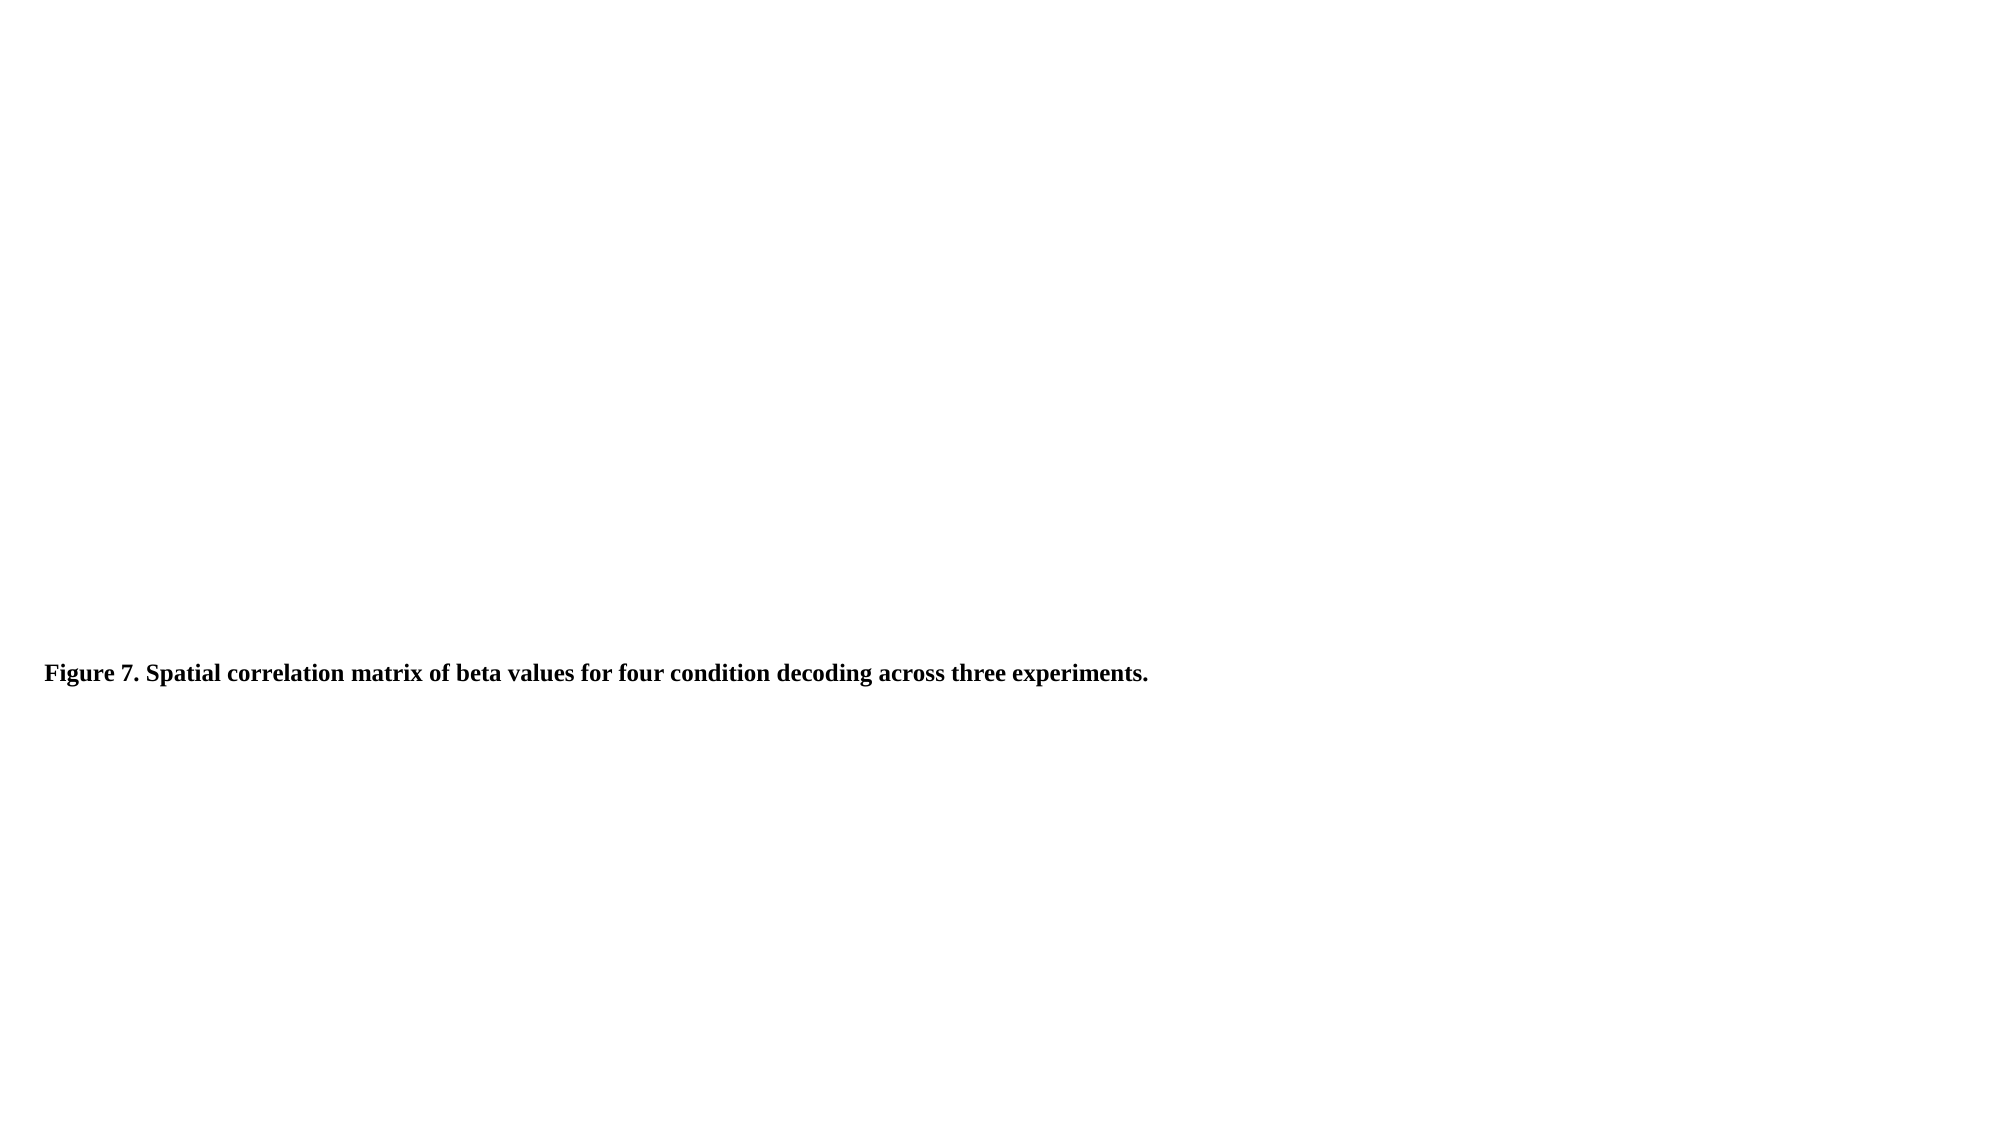

Figure 7. Spatial correlation matrix of beta values for four condition decoding across three experiments.